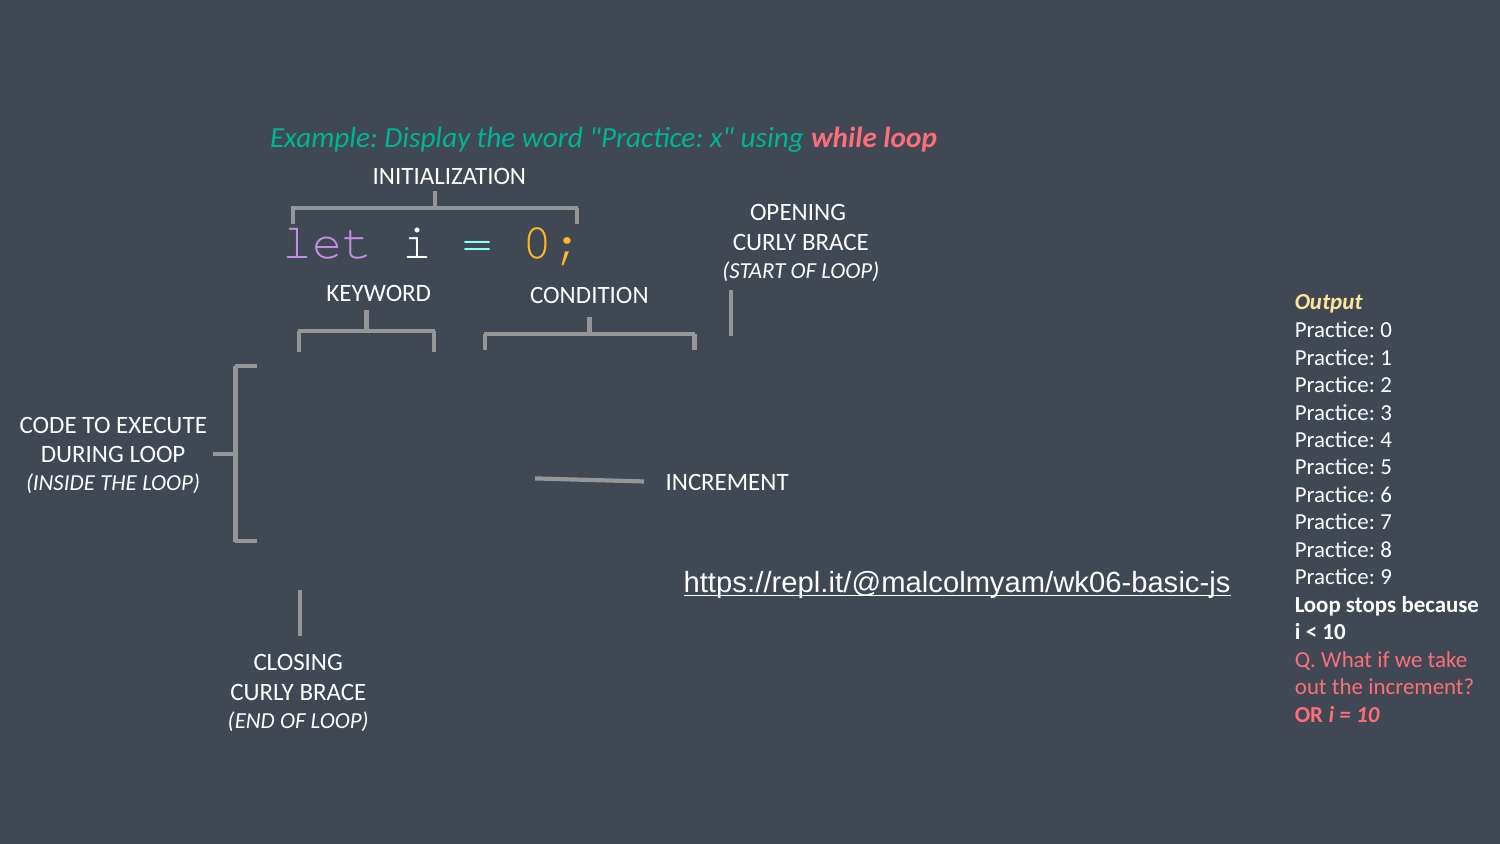

Example: Display the word "Practice: x" using while loop
INITIALIZATION
OPENING
CURLY BRACE
(START OF LOOP)
let i = 0;
KEYWORD
CONDITION
Output
Practice: 0
Practice: 1
Practice: 2
Practice: 3
Practice: 4
Practice: 5
Practice: 6
Practice: 7
Practice: 8
Practice: 9
Loop stops because
i < 10
Q. What if we take out the increment?
OR i = 10
# while (i < 10){ console.log("Practice:" + i); i++; }
CODE TO EXECUTE DURING LOOP (INSIDE THE LOOP)
INCREMENT
https://repl.it/@malcolmyam/wk06-basic-js
CLOSING
CURLY BRACE
(END OF LOOP)